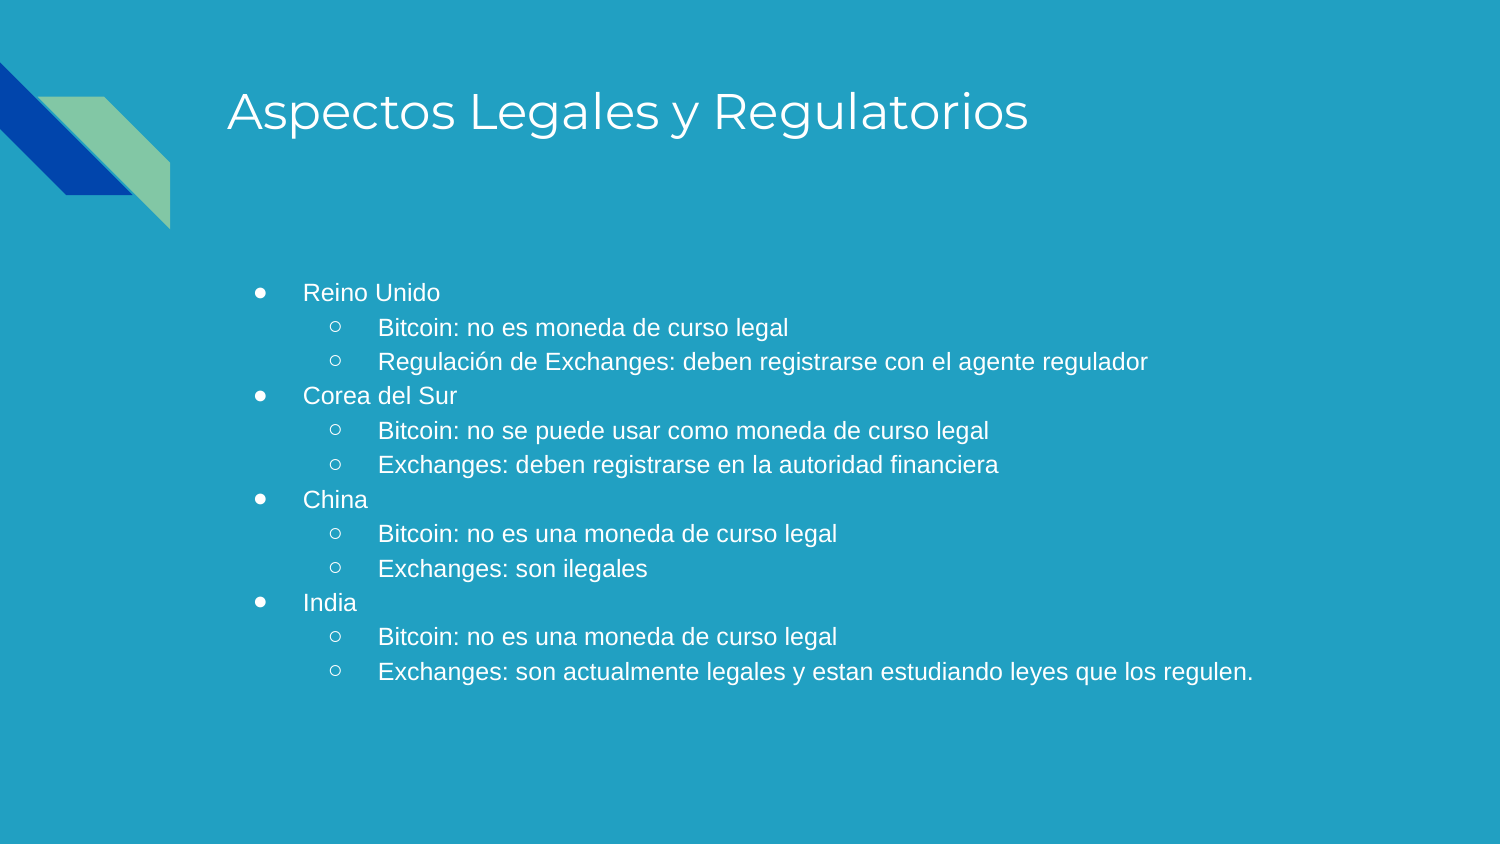

# Aspectos Legales y Regulatorios
Reino Unido
Bitcoin: no es moneda de curso legal
Regulación de Exchanges: deben registrarse con el agente regulador
Corea del Sur
Bitcoin: no se puede usar como moneda de curso legal
Exchanges: deben registrarse en la autoridad financiera
China
Bitcoin: no es una moneda de curso legal
Exchanges: son ilegales
India
Bitcoin: no es una moneda de curso legal
Exchanges: son actualmente legales y estan estudiando leyes que los regulen.